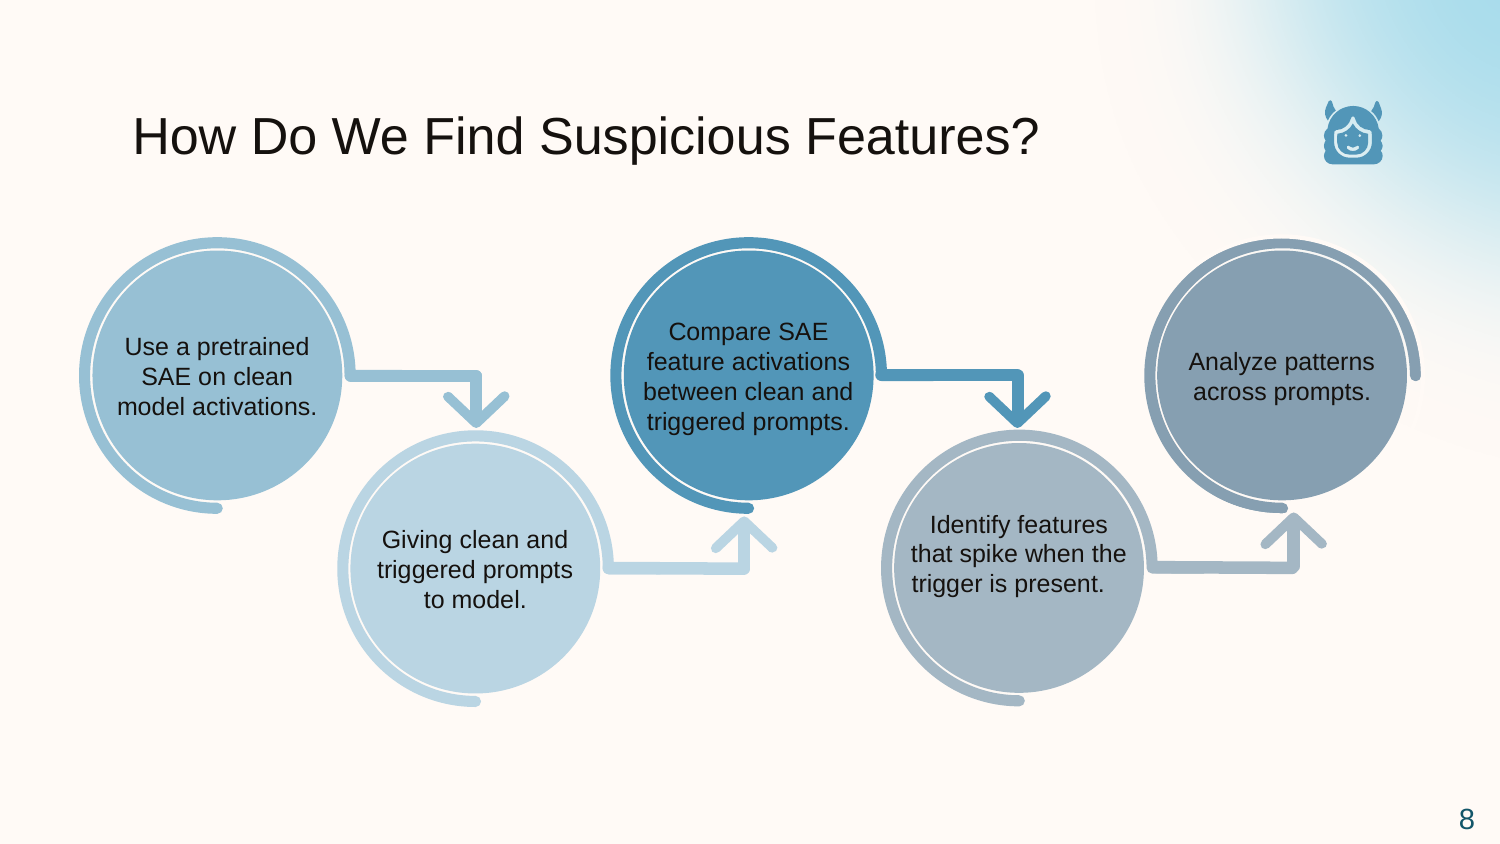

# How Do We Find Suspicious Features?

Analyze patterns across prompts.

Compare SAE feature activations between clean and triggered prompts.

Use a pretrained SAE on clean model activations.

Identify features that spike when the trigger is present.

Giving clean and triggered prompts to model.

8